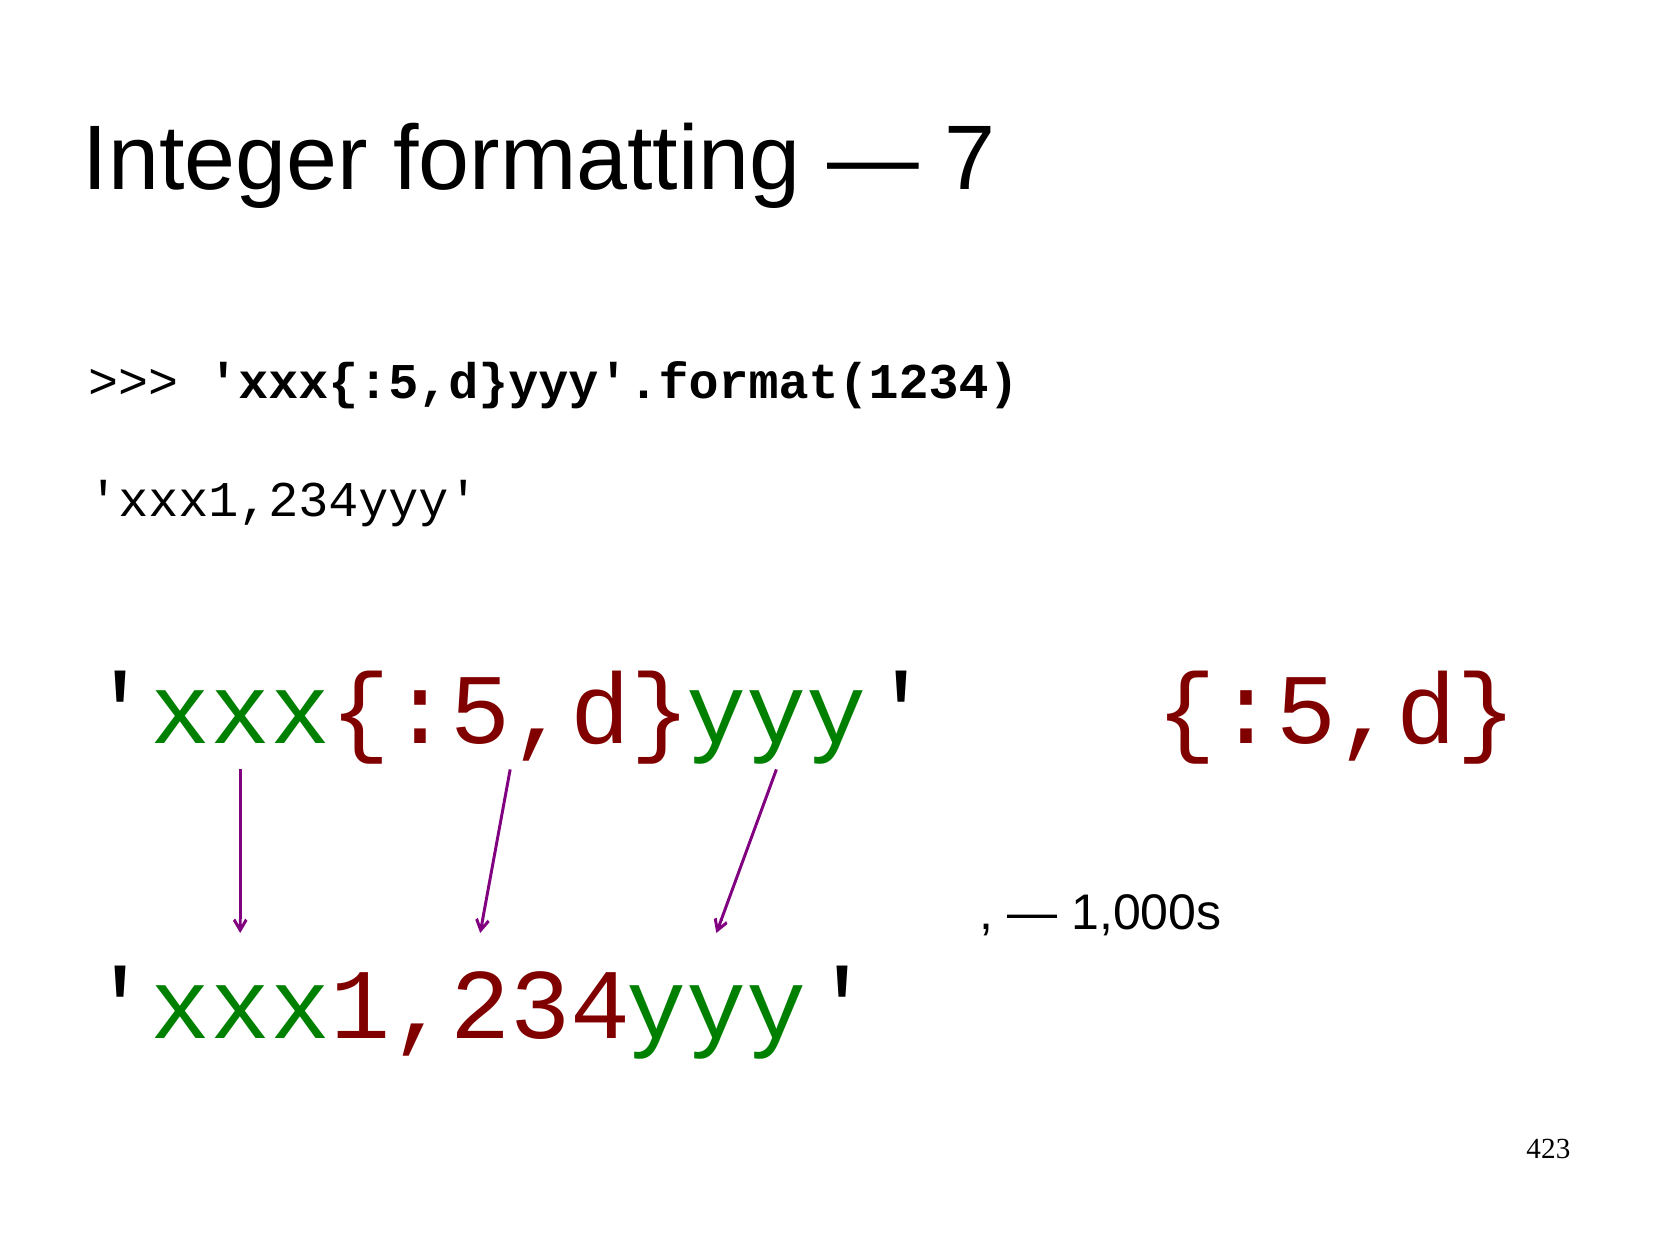

Integer formatting ― 7
>>>
'xxx{:5,d}yyy'.format(1234)
'xxx1,234yyy'
'
xxx
{:5,d}
yyy
'
{:5,d}
, ― 1,000s
'
xxx
1,234
yyy
'
423